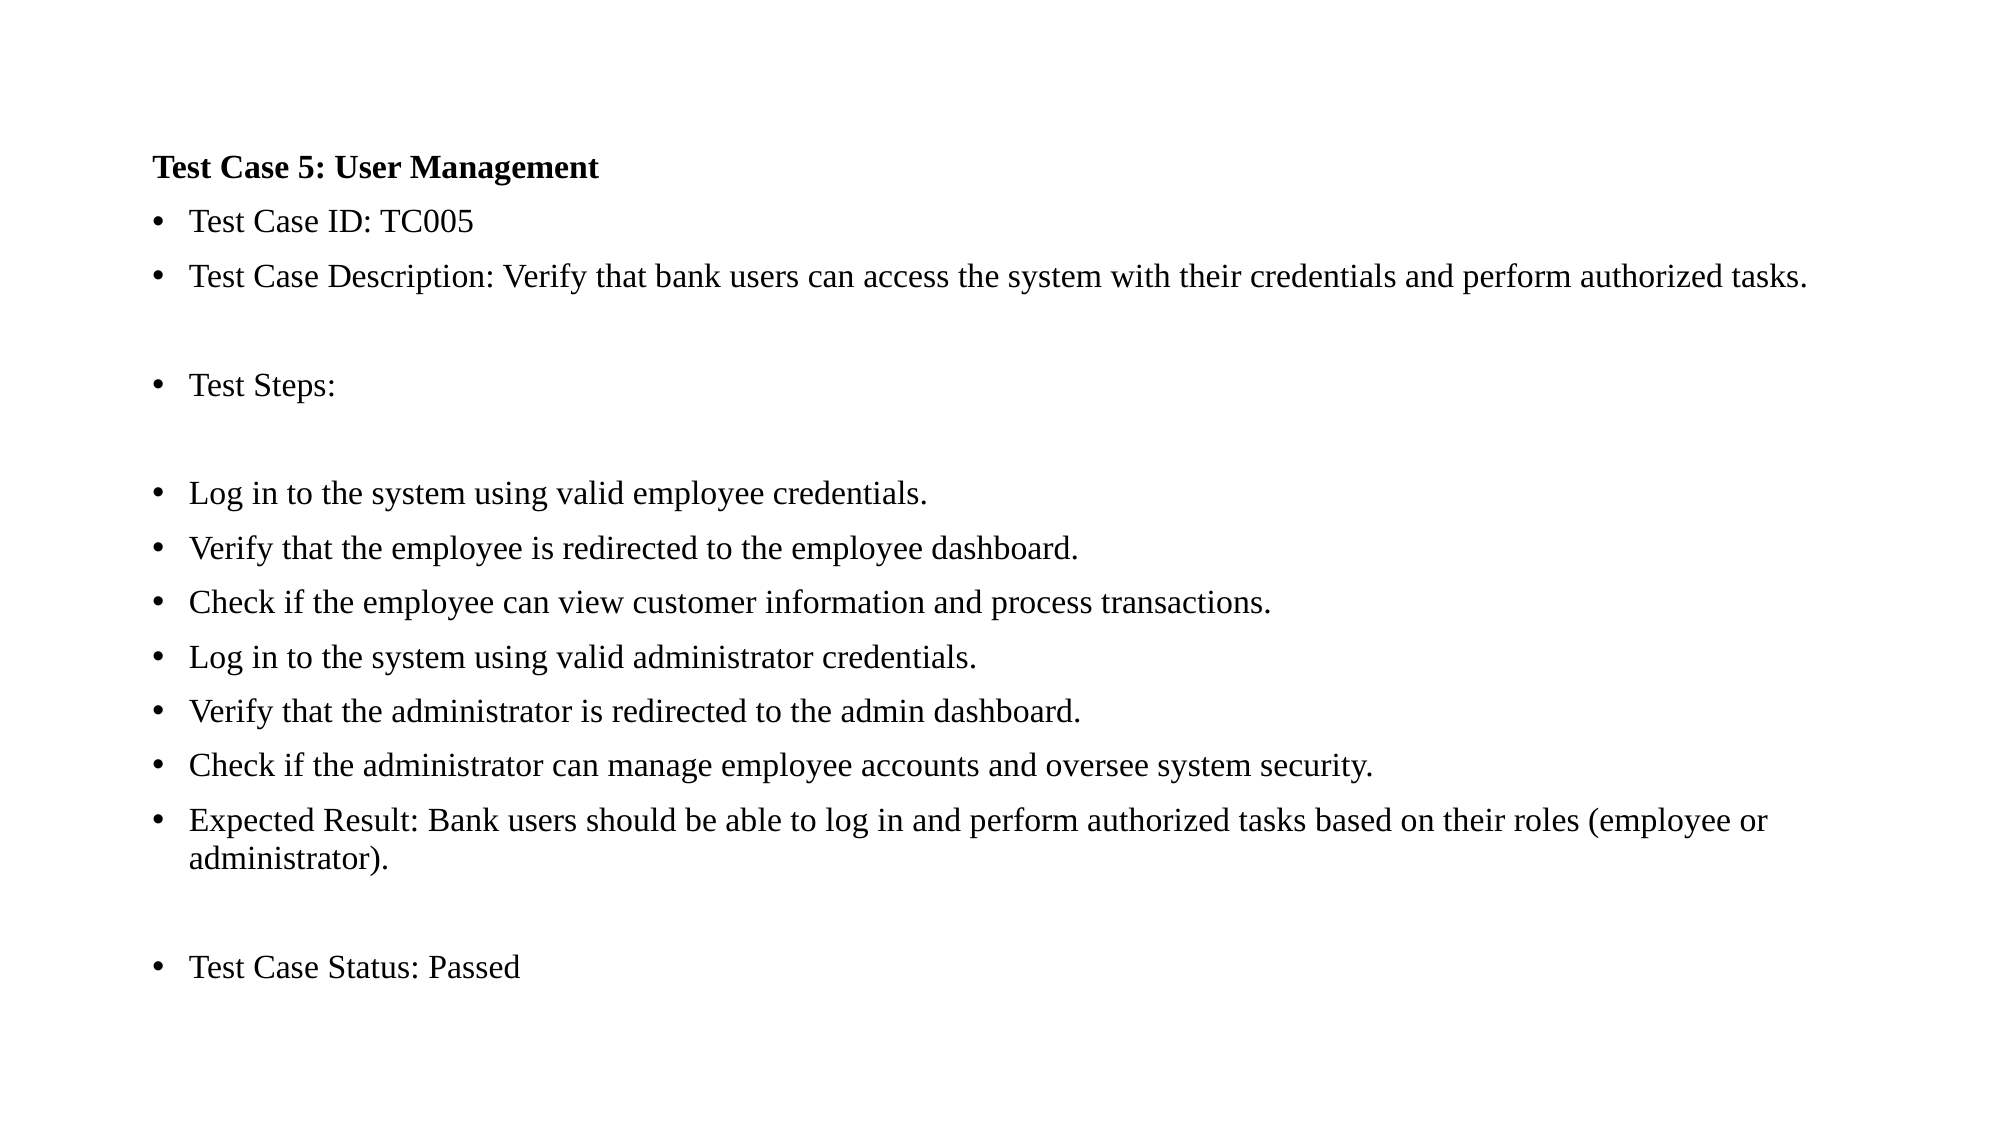

Test Case 5: User Management
Test Case ID: TC005
Test Case Description: Verify that bank users can access the system with their credentials and perform authorized tasks.

Test Steps:

Log in to the system using valid employee credentials.
Verify that the employee is redirected to the employee dashboard.
Check if the employee can view customer information and process transactions.
Log in to the system using valid administrator credentials.
Verify that the administrator is redirected to the admin dashboard.
Check if the administrator can manage employee accounts and oversee system security.
Expected Result: Bank users should be able to log in and perform authorized tasks based on their roles (employee or administrator).

Test Case Status: Passed